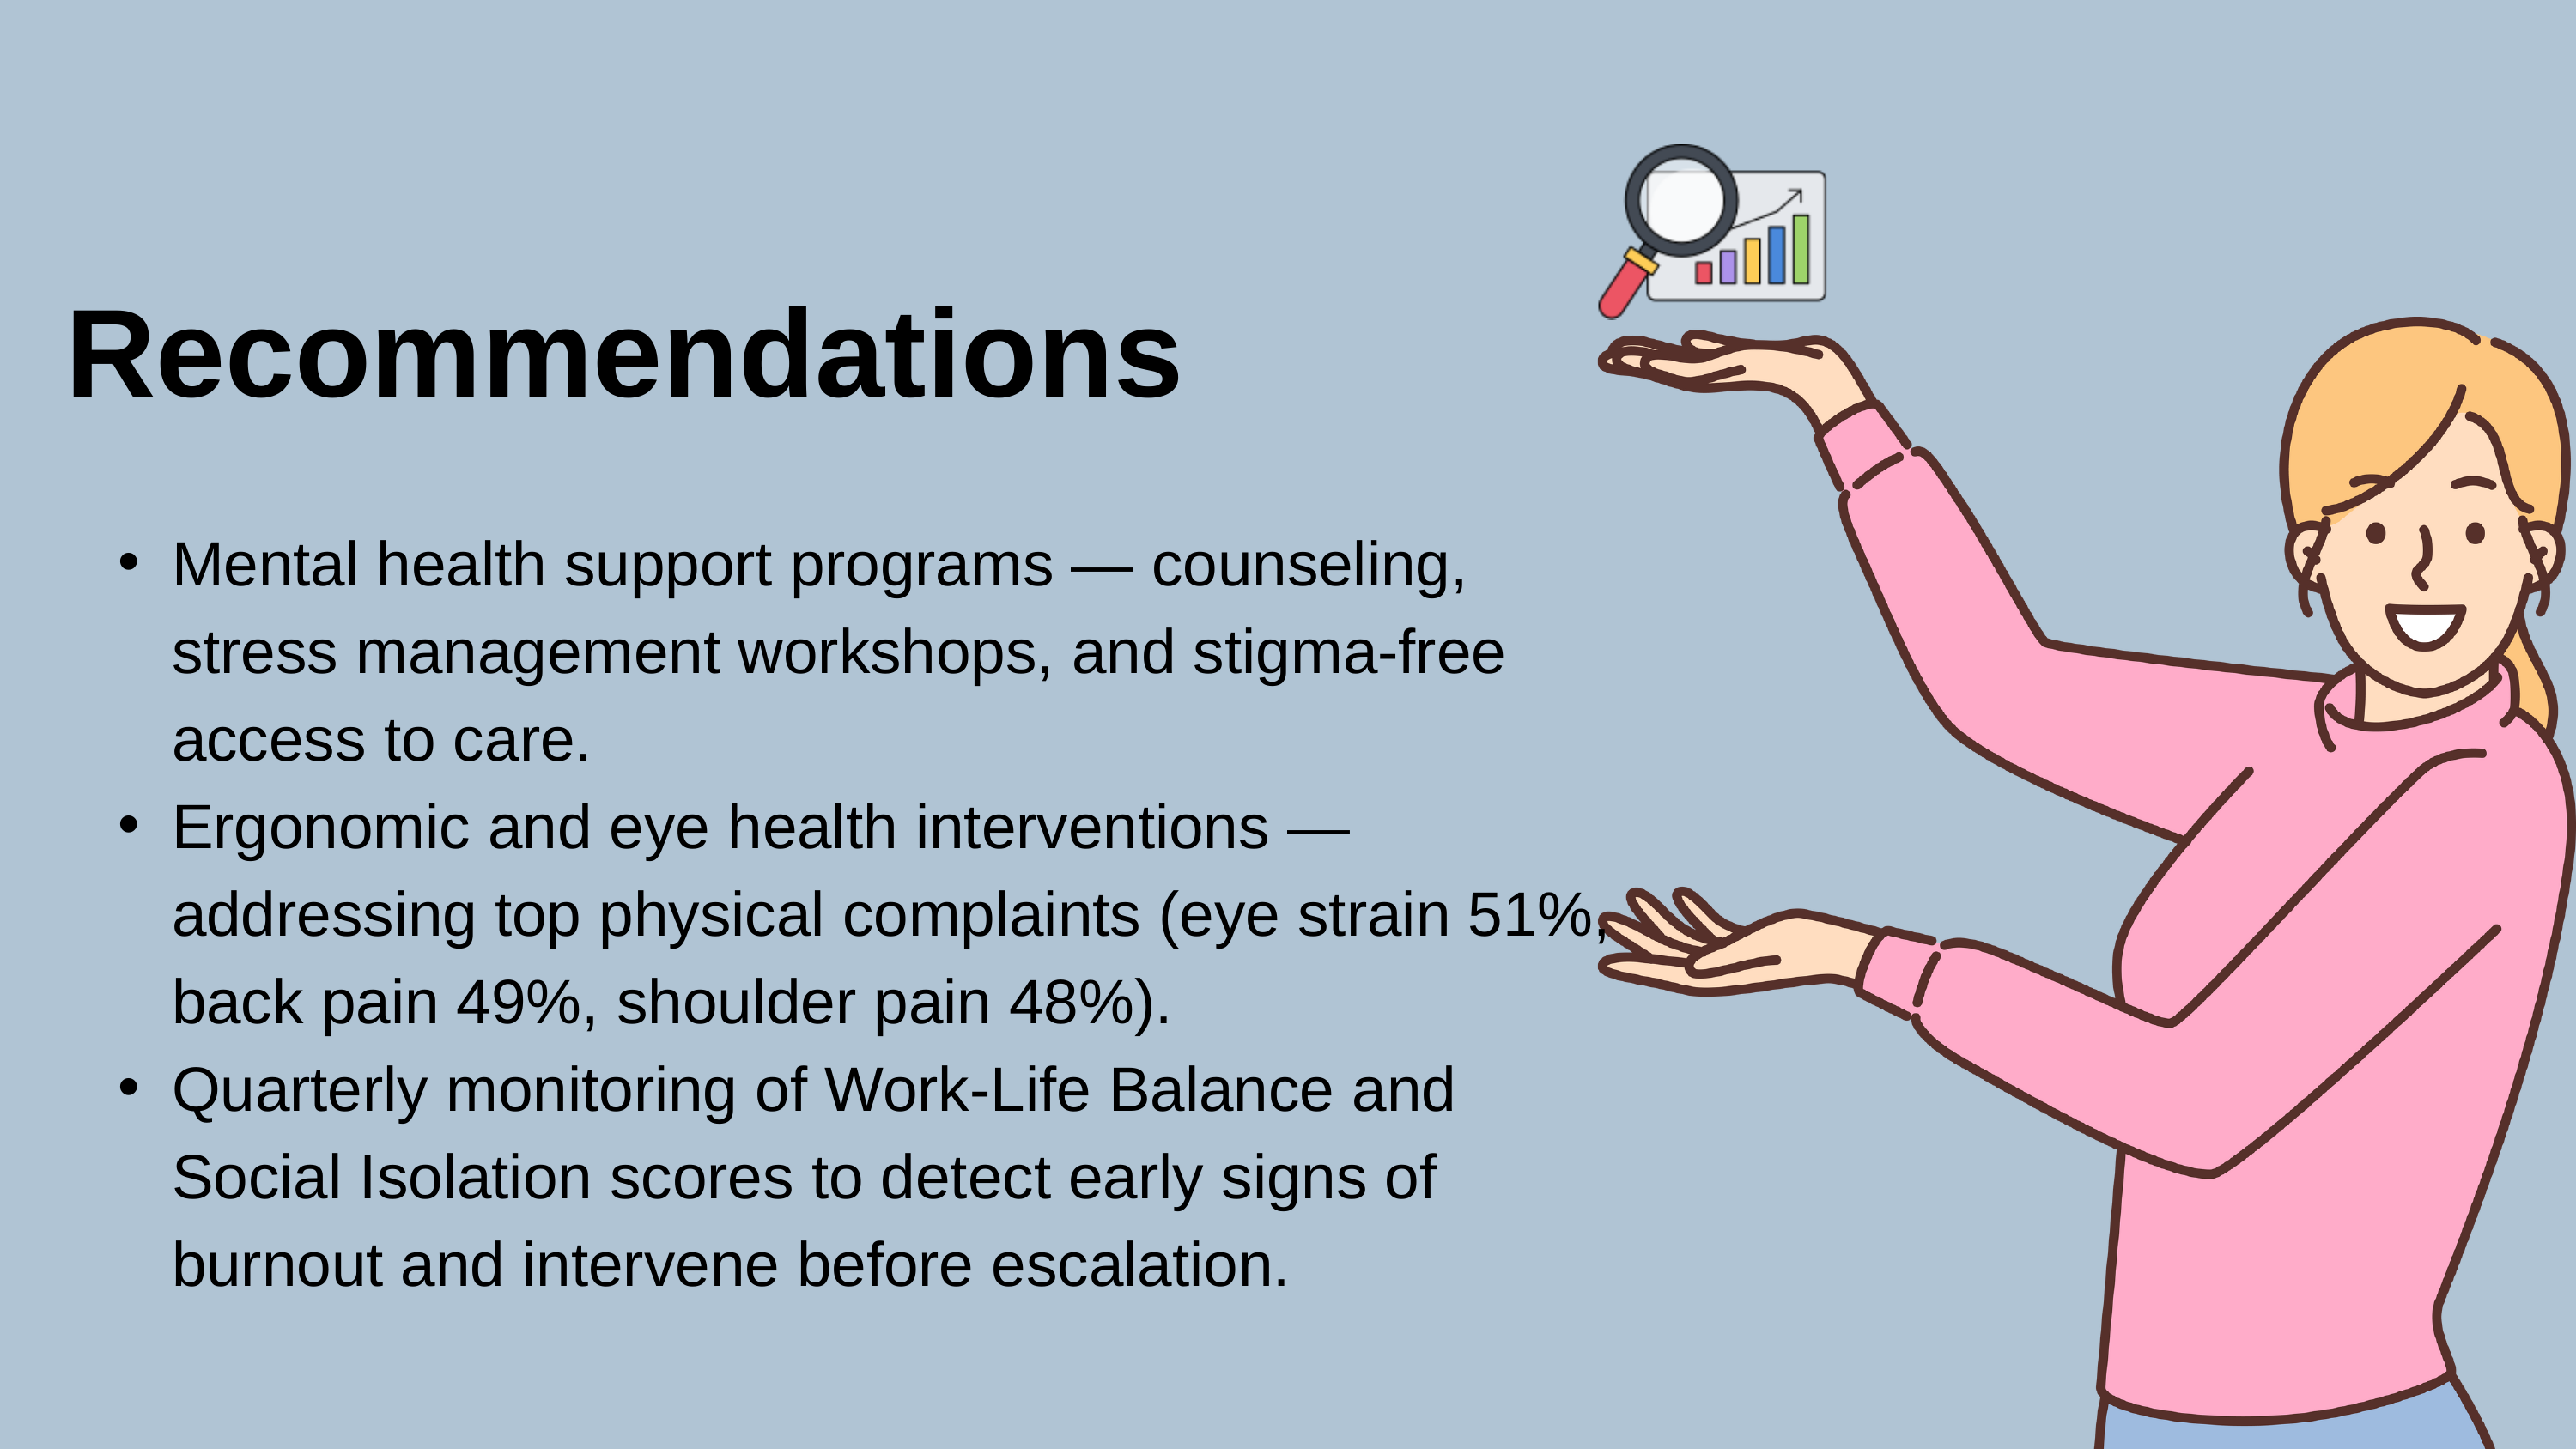

Mental health support programs — counseling, stress management workshops, and stigma-free access to care.
Ergonomic and eye health interventions — addressing top physical complaints (eye strain 51%, back pain 49%, shoulder pain 48%).
Quarterly monitoring of Work-Life Balance and Social Isolation scores to detect early signs of burnout and intervene before escalation.
Recommendations